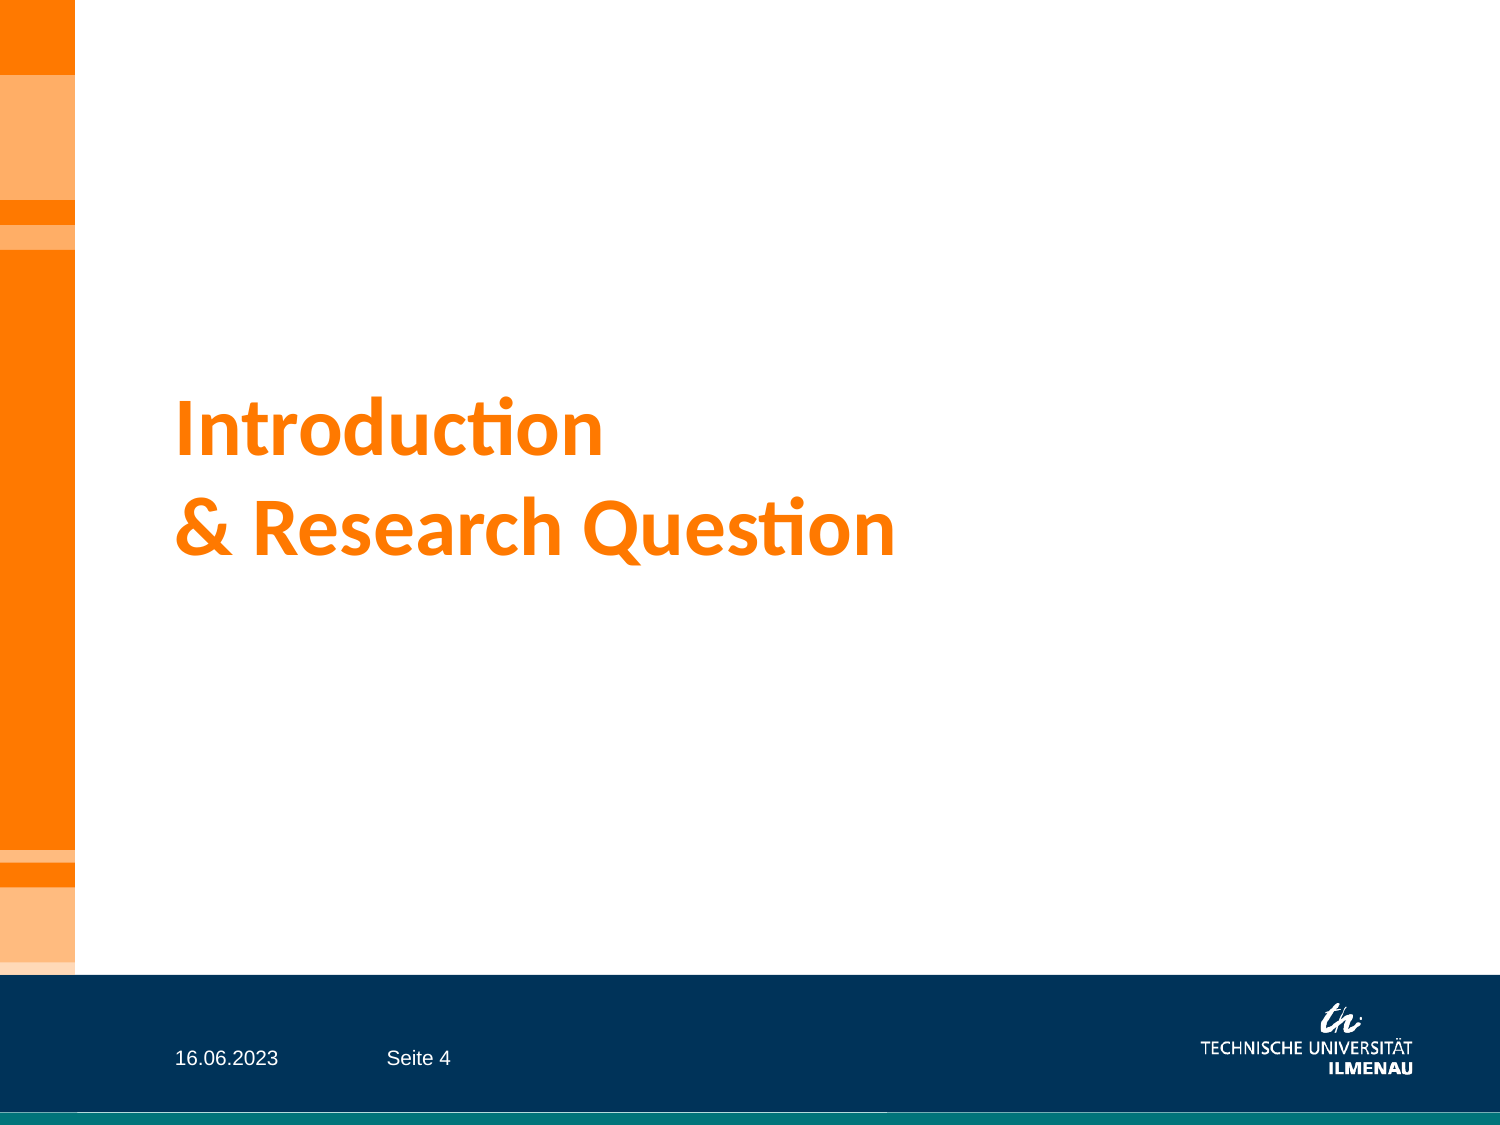

Introduction
& Research Question
16.06.2023
Seite 4